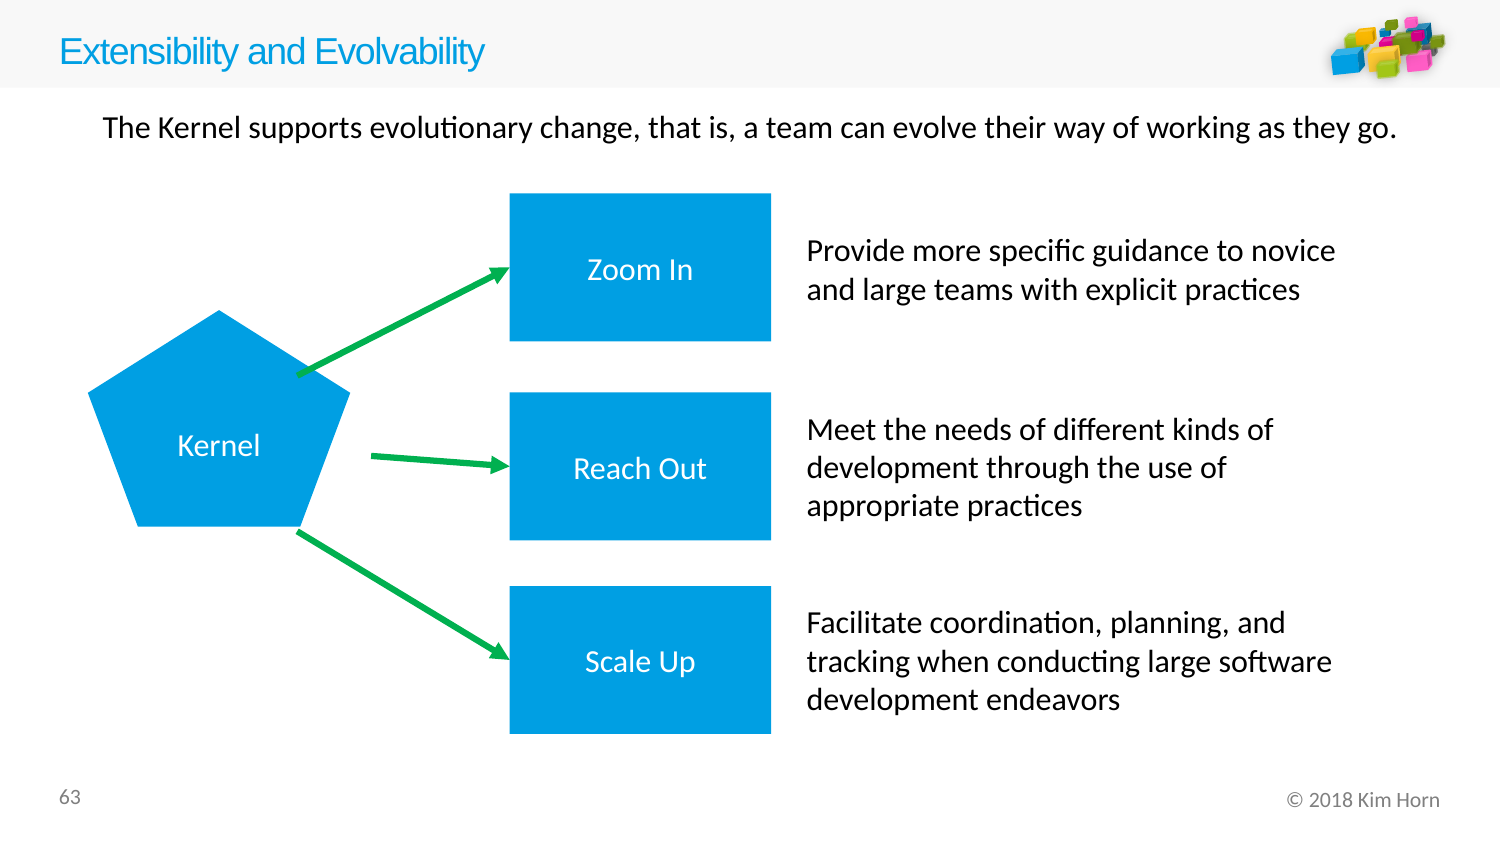

# Extensibility and Evolvability
The Kernel supports evolutionary change, that is, a team can evolve their way of working as they go.
Zoom In
Provide more specific guidance to novice and large teams with explicit practices
Kernel
Reach Out
Meet the needs of different kinds of development through the use of appropriate practices
Scale Up
Facilitate coordination, planning, and tracking when conducting large software development endeavors